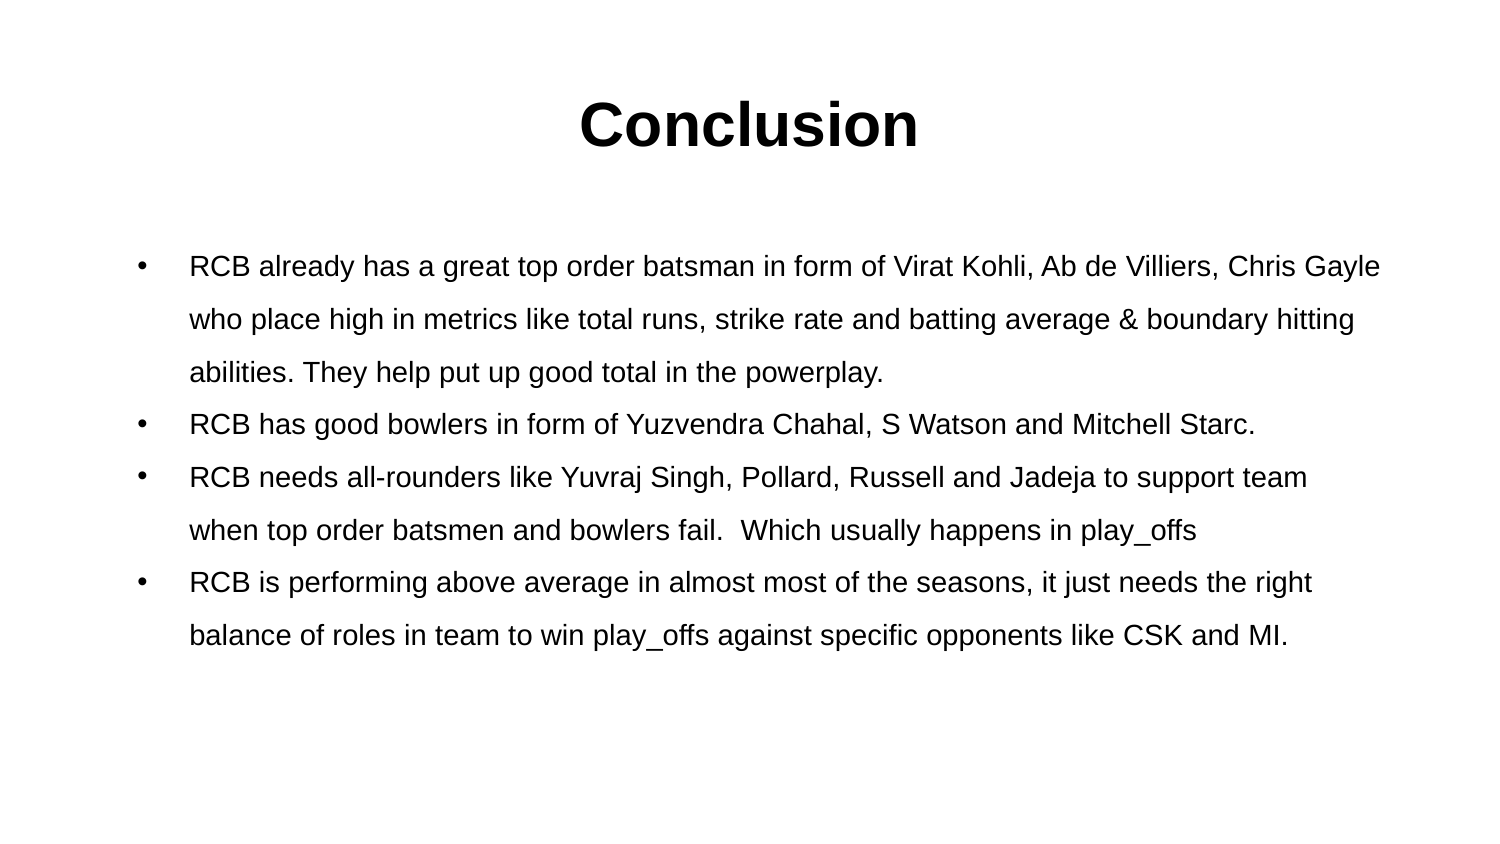

# Conclusion
RCB already has a great top order batsman in form of Virat Kohli, Ab de Villiers, Chris Gayle who place high in metrics like total runs, strike rate and batting average & boundary hitting abilities. They help put up good total in the powerplay.
RCB has good bowlers in form of Yuzvendra Chahal, S Watson and Mitchell Starc.
RCB needs all-rounders like Yuvraj Singh, Pollard, Russell and Jadeja to support team when top order batsmen and bowlers fail.  Which usually happens in play_offs
RCB is performing above average in almost most of the seasons, it just needs the right balance of roles in team to win play_offs against specific opponents like CSK and MI.